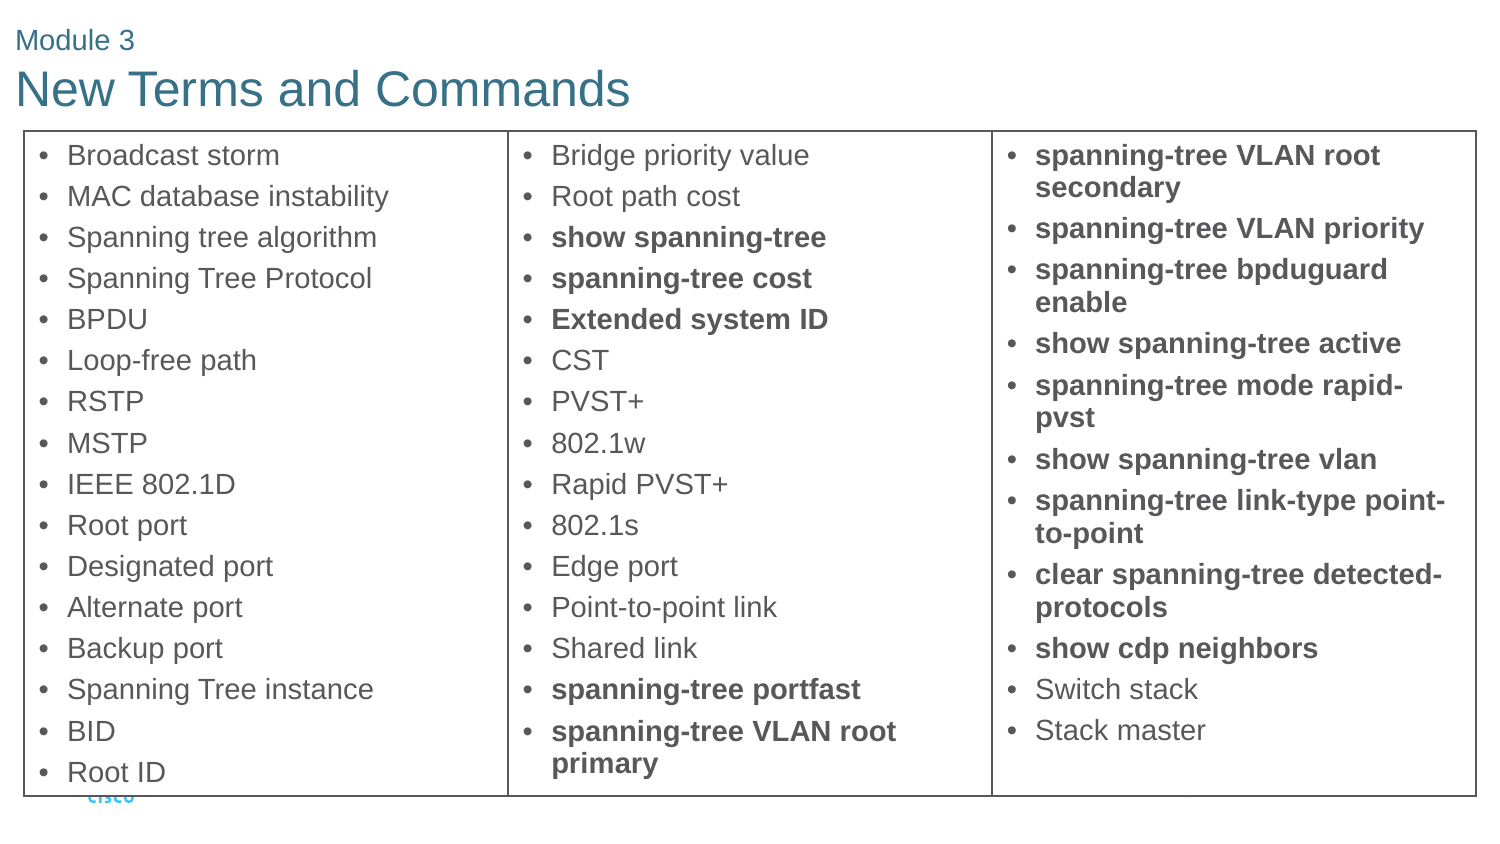

# Module 3 New Terms and Commands
| Broadcast storm MAC database instability Spanning tree algorithm Spanning Tree Protocol BPDU Loop-free path RSTP MSTP IEEE 802.1D Root port Designated port Alternate port Backup port Spanning Tree instance BID Root ID | Bridge priority value Root path cost show spanning-tree spanning-tree cost Extended system ID CST PVST+ 802.1w Rapid PVST+ 802.1s Edge port Point-to-point link Shared link spanning-tree portfast spanning-tree VLAN root primary | spanning-tree VLAN root secondary spanning-tree VLAN priority spanning-tree bpduguard enable show spanning-tree active spanning-tree mode rapid-pvst show spanning-tree vlan spanning-tree link-type point-to-point clear spanning-tree detected-protocols show cdp neighbors Switch stack Stack master |
| --- | --- | --- |